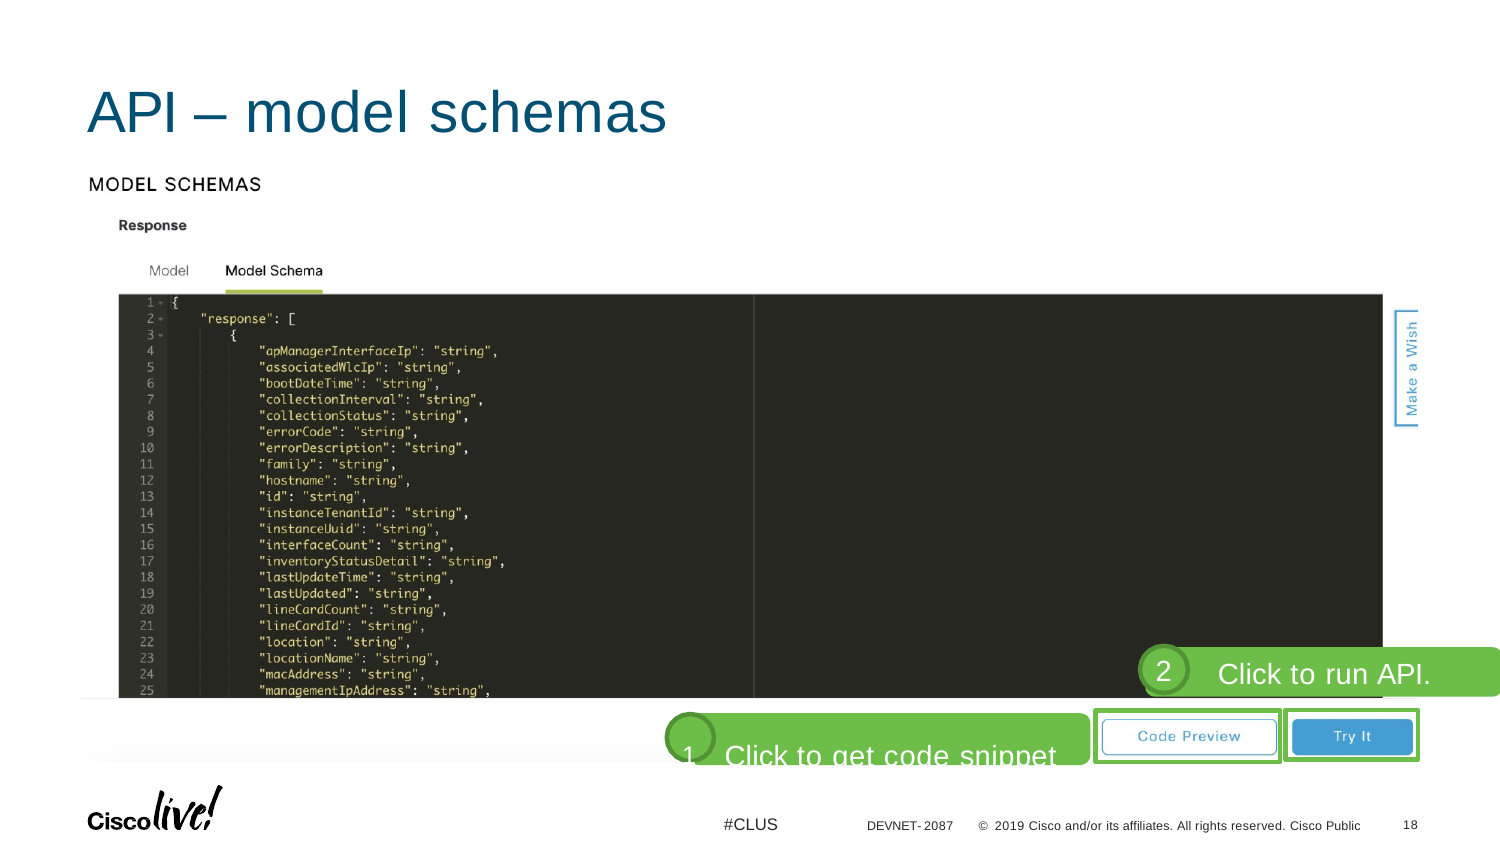

# API – model schemas

2
Click to run API.

1	Click to get code snippet
#CLUS
18
DEVNET-2087
© 2019 Cisco and/or its affiliates. All rights reserved. Cisco Public